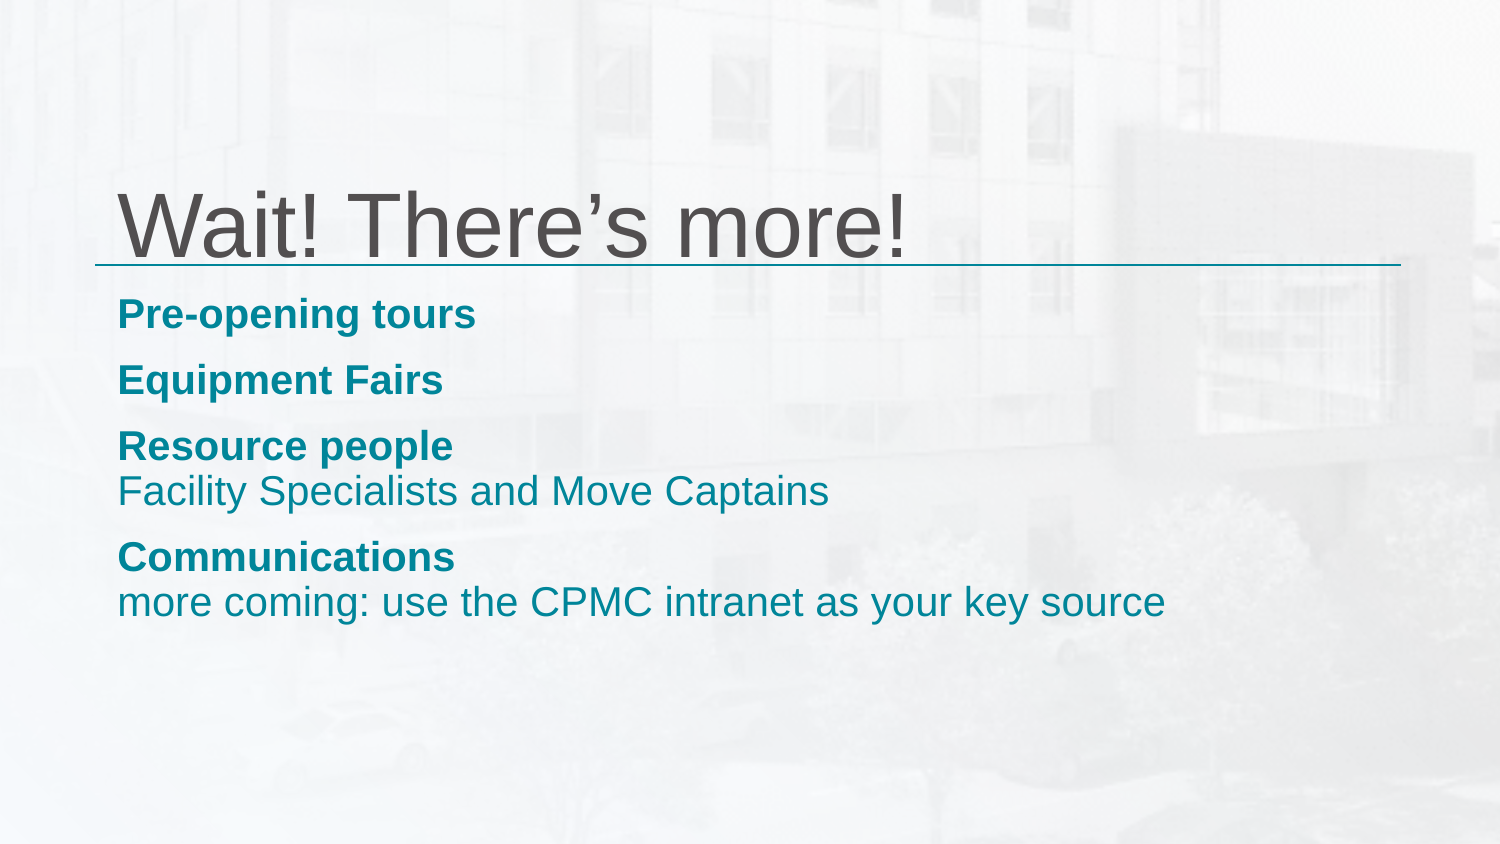

# Wait! There’s more!
Pre-opening tours
Equipment Fairs
Resource people
Facility Specialists and Move Captains
Communications
more coming: use the CPMC intranet as your key source